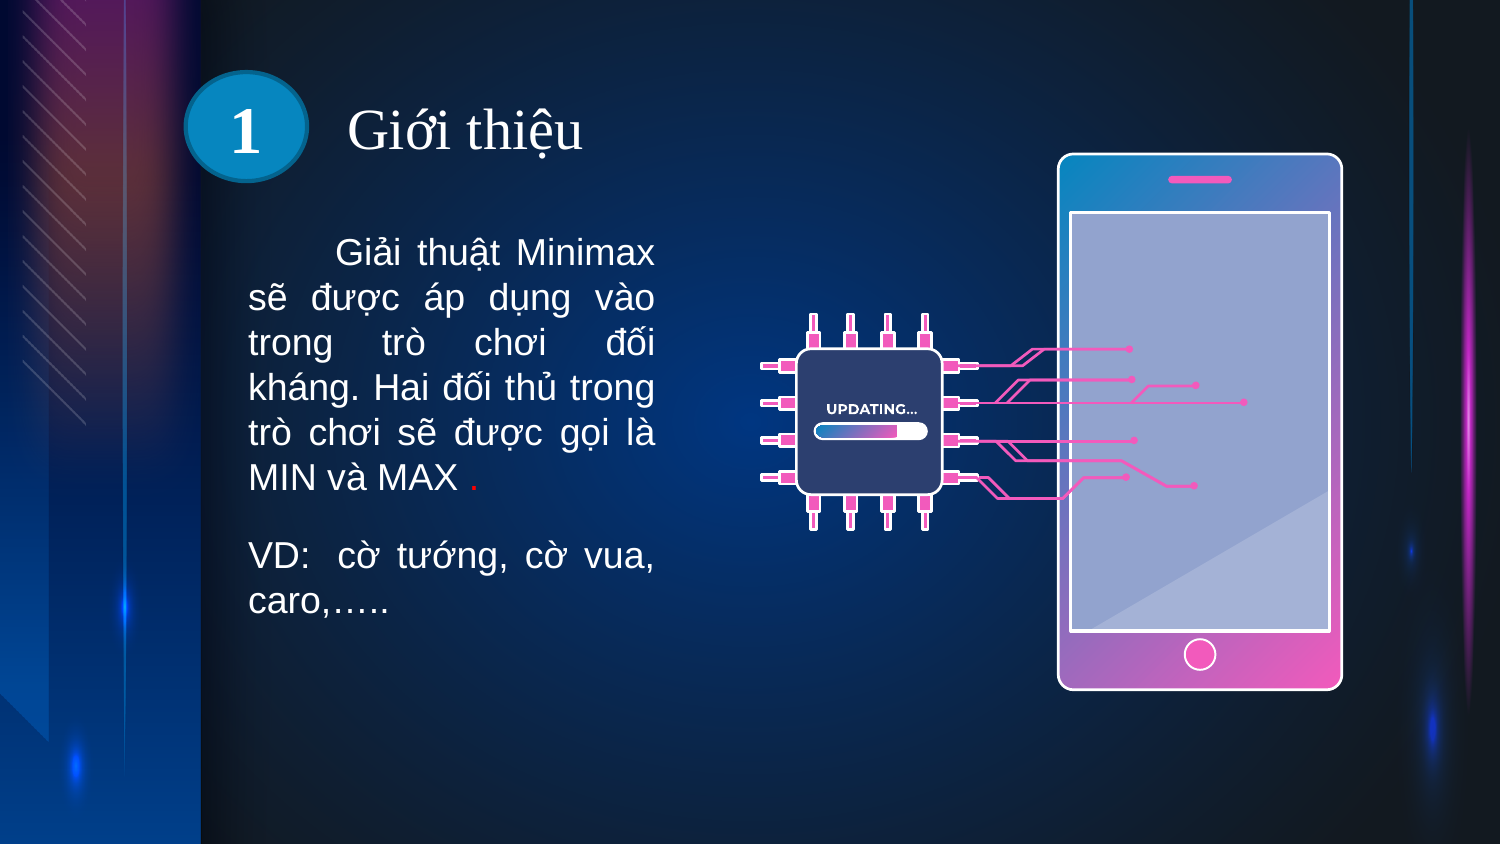

1
# Giới thiệu

      Giải thuật Minimax sẽ được áp dụng vào trong trò chơi  đối kháng. Hai đối thủ trong trò chơi sẽ được gọi là MIN và MAX .
VD:  cờ tướng, cờ vua, caro,…..